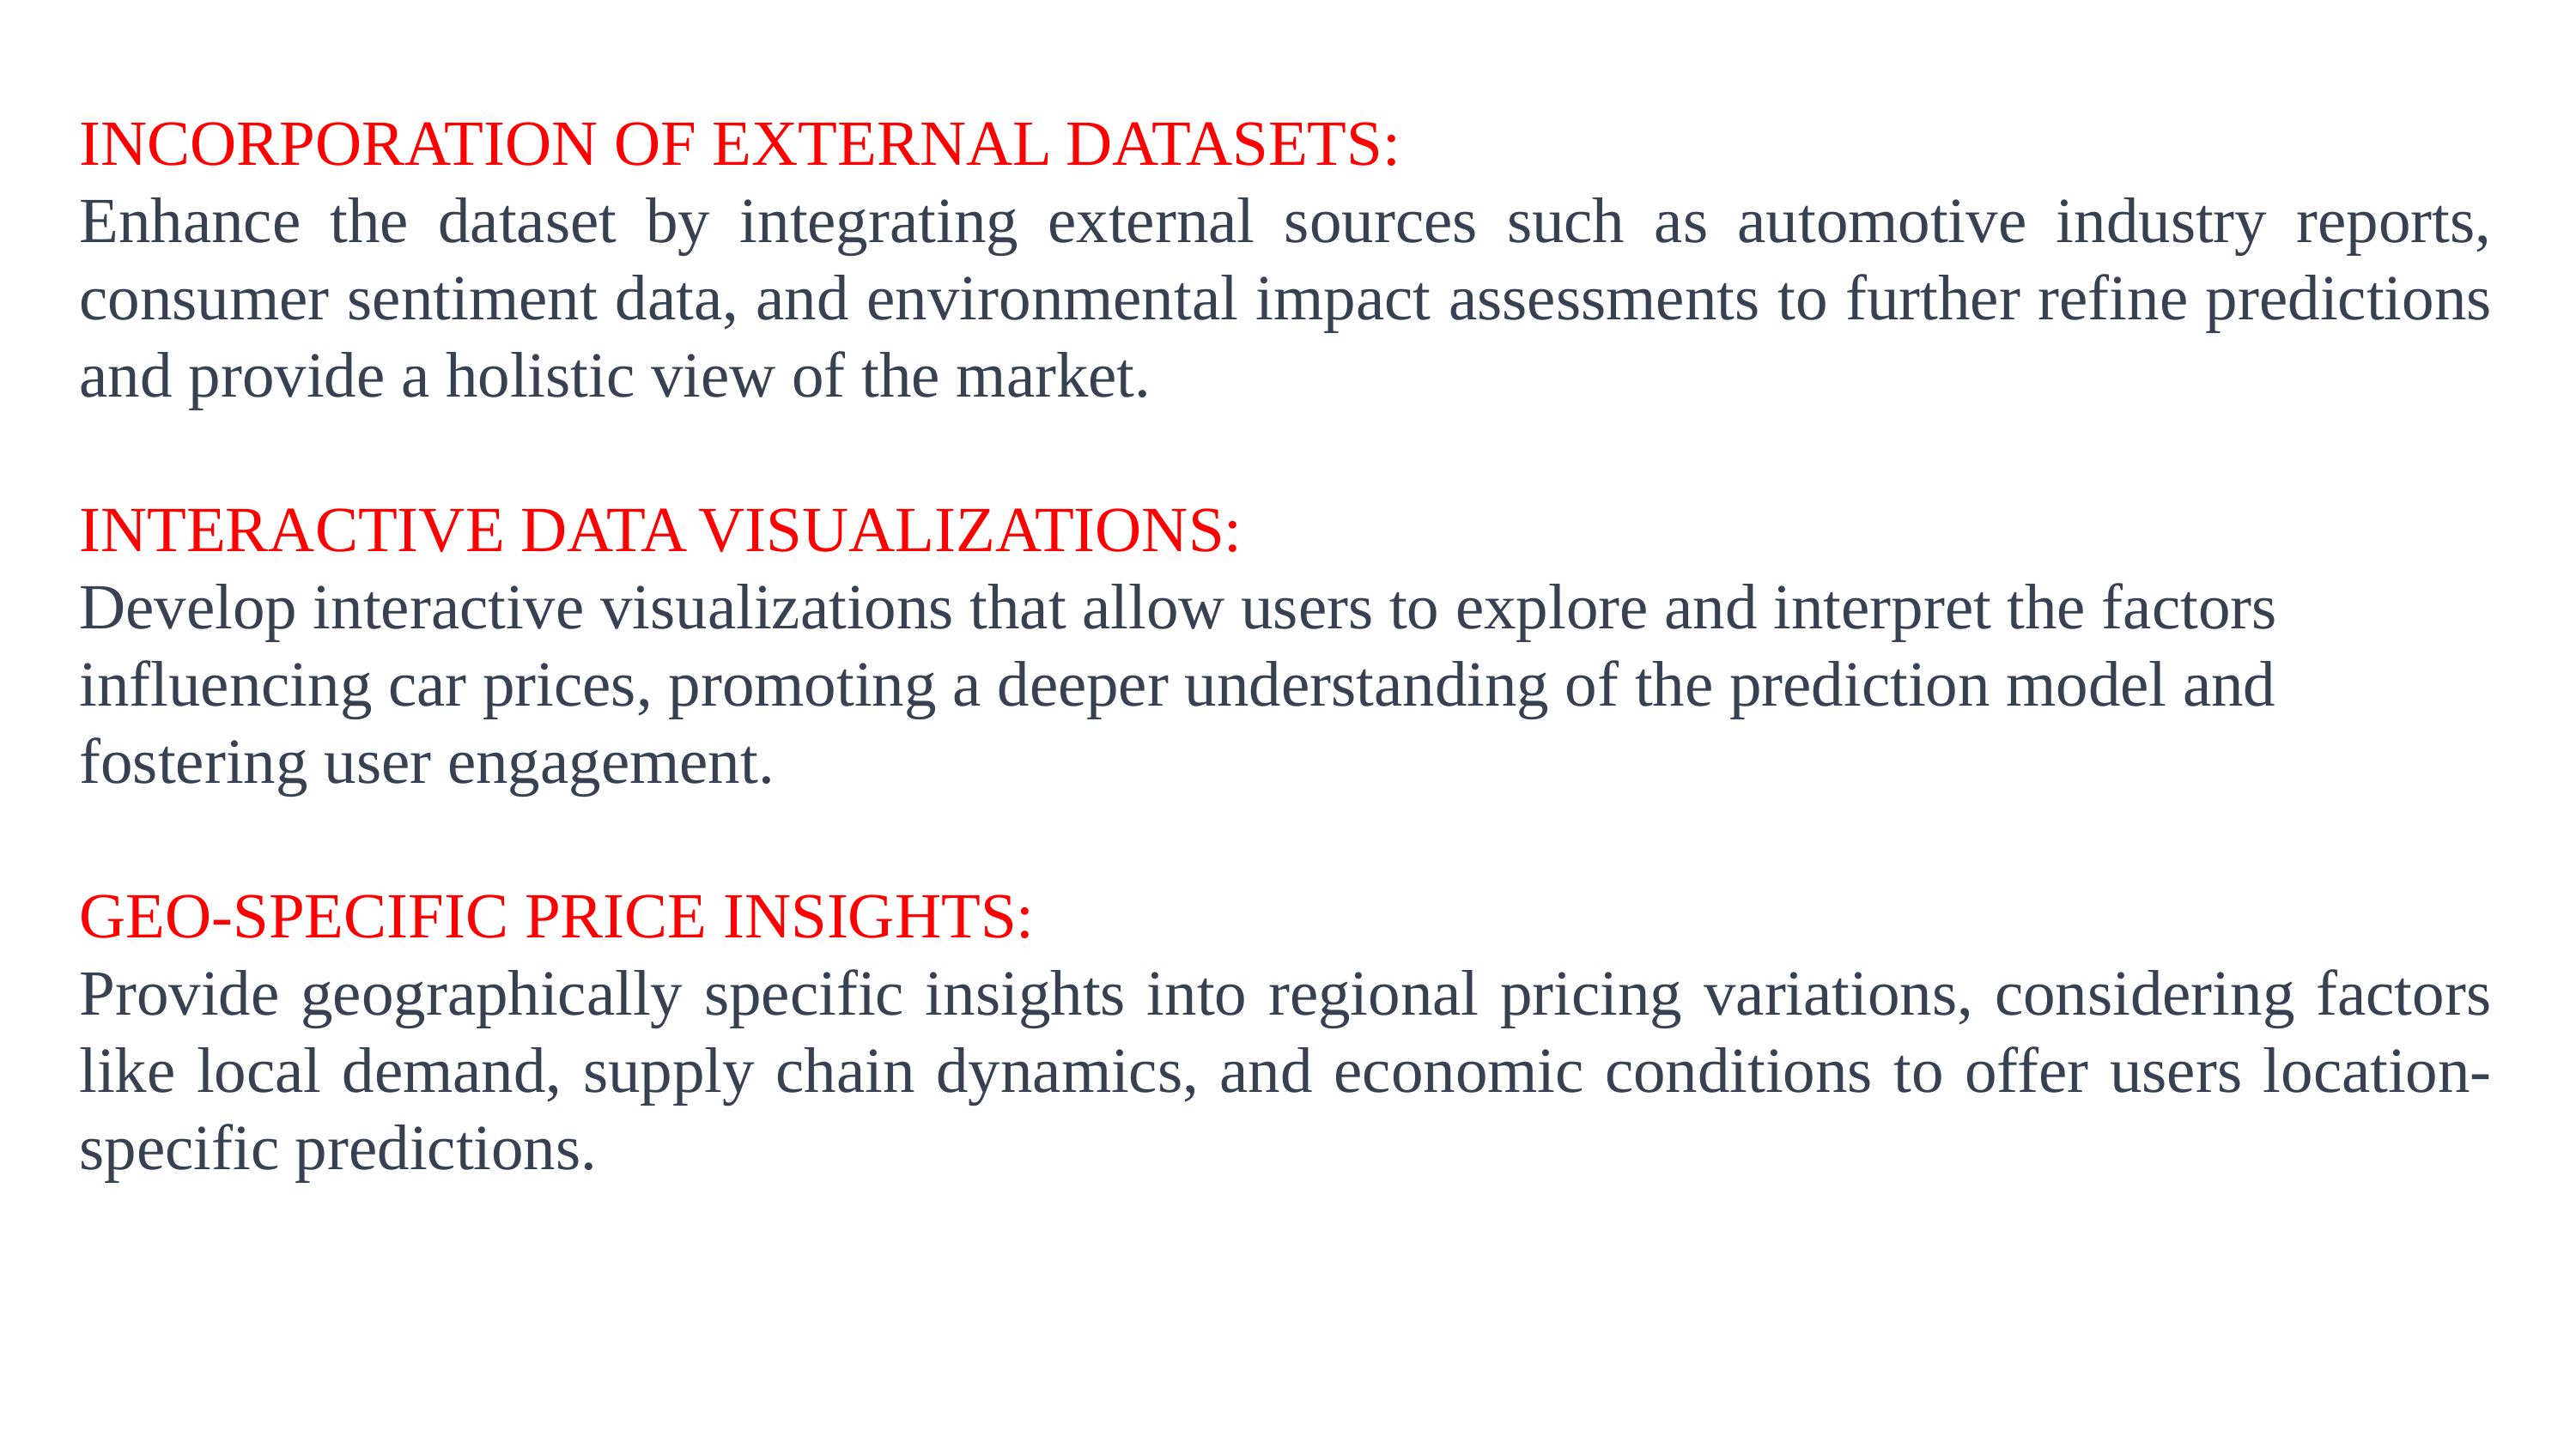

INCORPORATION OF EXTERNAL DATASETS:
Enhance the dataset by integrating external sources such as automotive industry reports, consumer sentiment data, and environmental impact assessments to further refine predictions and provide a holistic view of the market.

INTERACTIVE DATA VISUALIZATIONS:
Develop interactive visualizations that allow users to explore and interpret the factors influencing car prices, promoting a deeper understanding of the prediction model and fostering user engagement.

GEO-SPECIFIC PRICE INSIGHTS:
Provide geographically specific insights into regional pricing variations, considering factors like local demand, supply chain dynamics, and economic conditions to offer users location-specific predictions.